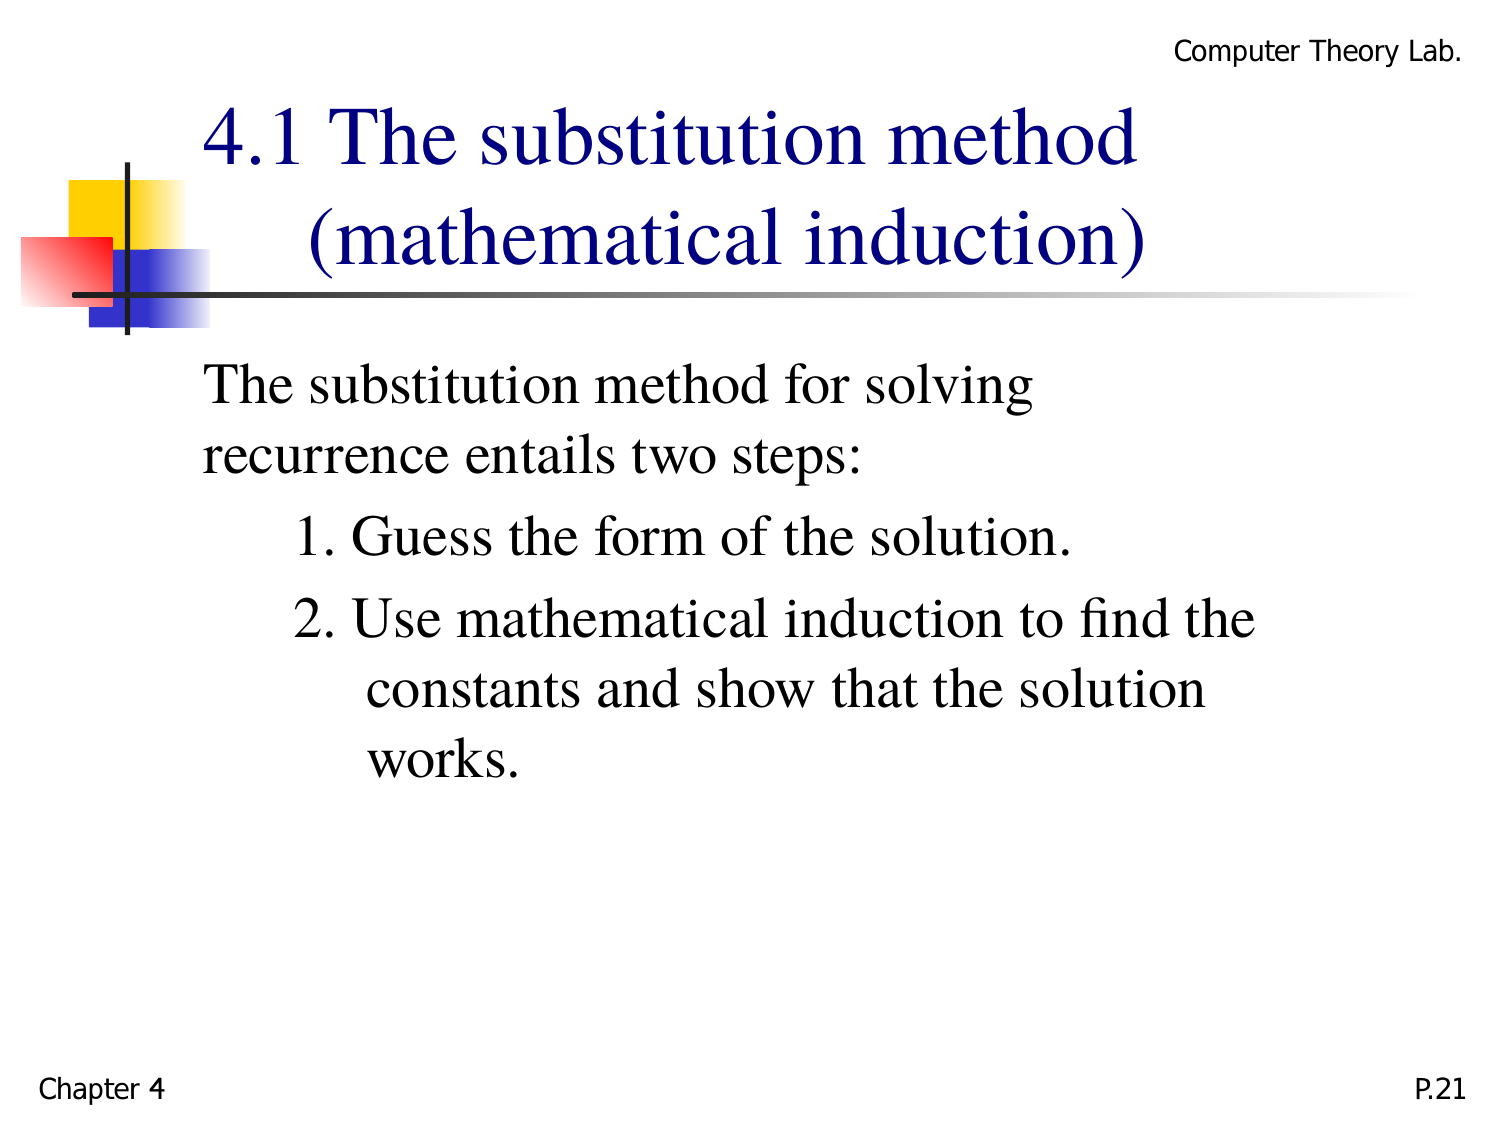

# 4.1 The substitution method (mathematical induction)
The substitution method for solving recurrence entails two steps:
 1. Guess the form of the solution.
 2. Use mathematical induction to find the constants and show that the solution works.
Chapter 4
P.21